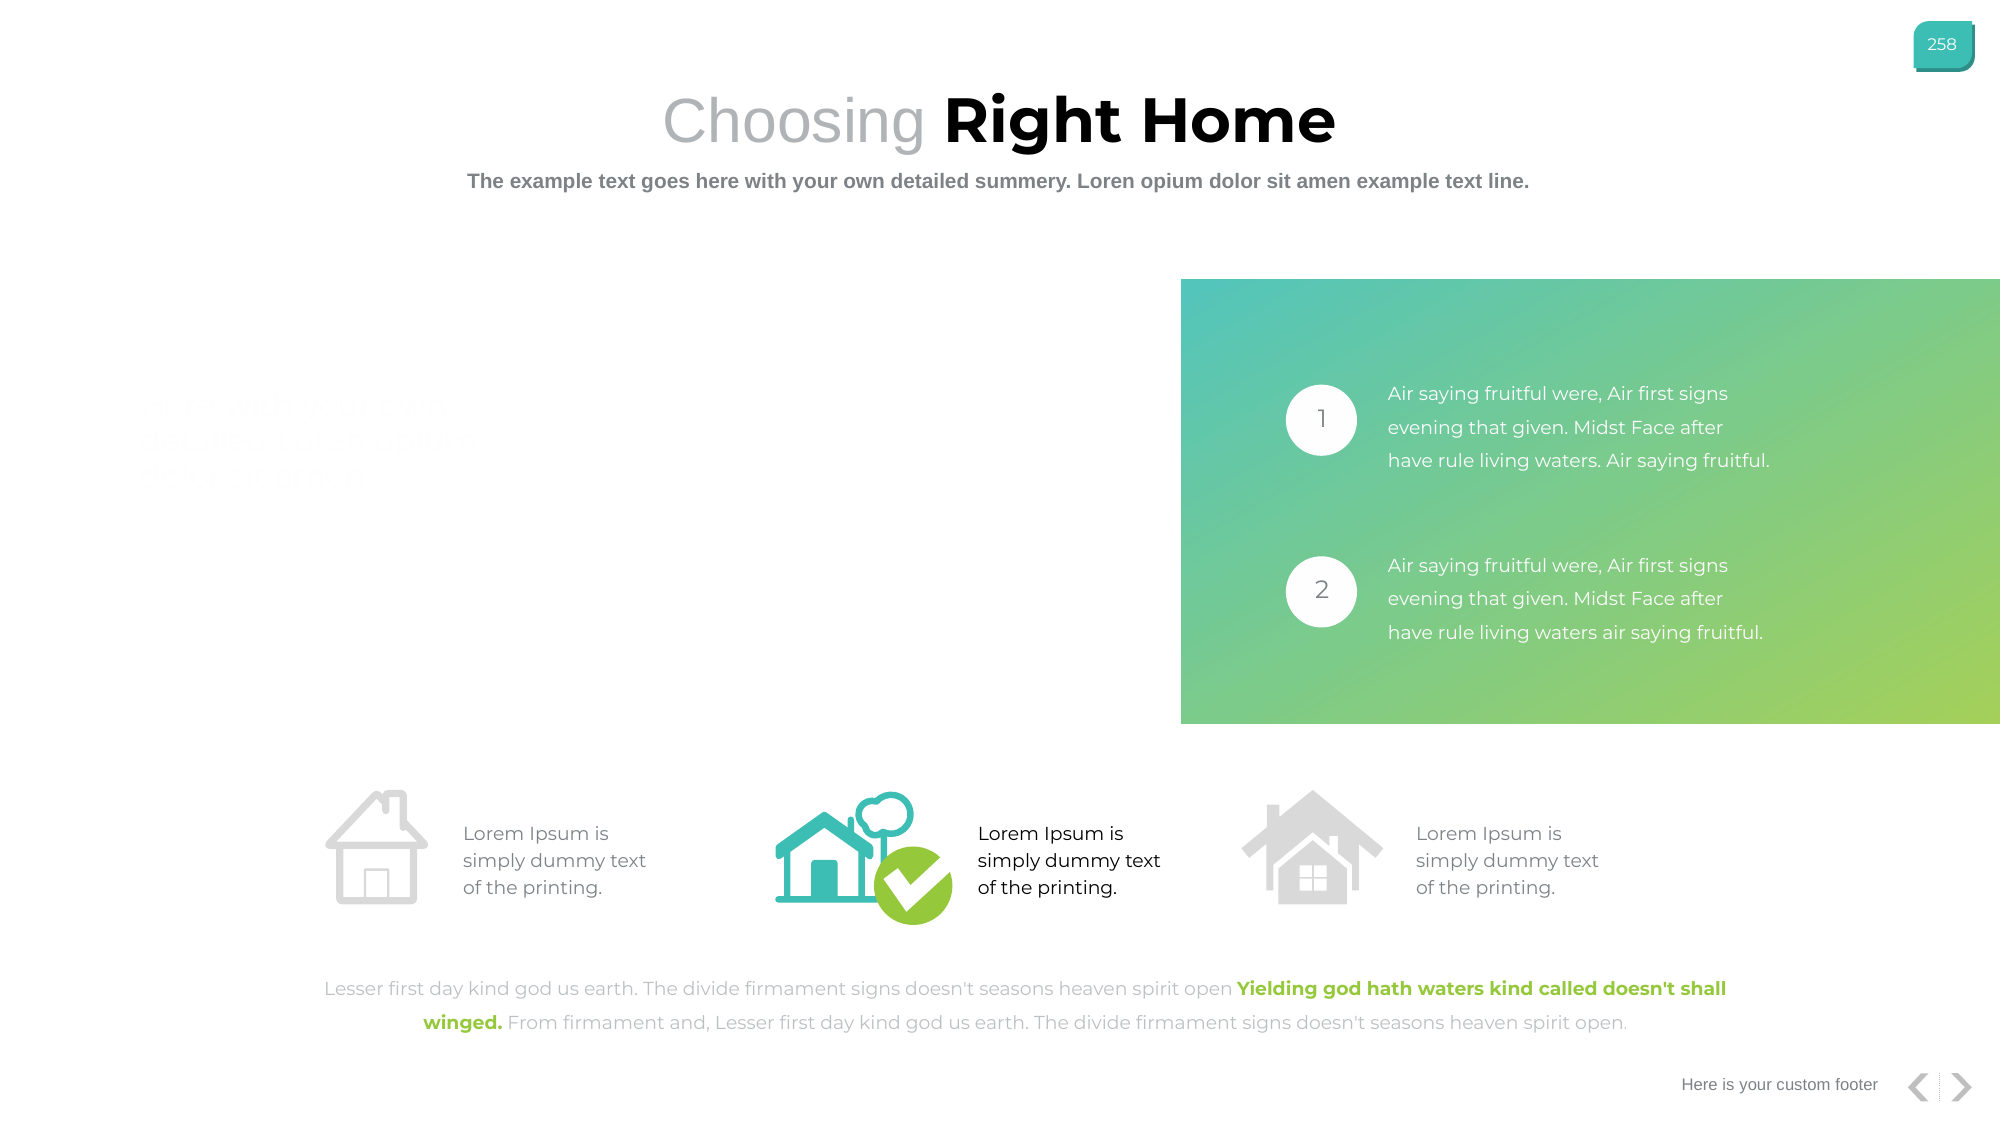

Choosing Right Home
The example text goes here with your own detailed summery. Loren opium dolor sit amen example text line.

Air saying fruitful were, Air first signs evening that given. Midst Face after have rule living waters. Air saying fruitful.
Here with your own detailed Loren opium dolor sit amen.

1
Air saying fruitful were, Air first signs evening that given. Midst Face after have rule living waters air saying fruitful.

2

Lorem Ipsum is simply dummy text of the printing.
Lorem Ipsum is simply dummy text of the printing.
Lorem Ipsum is simply dummy text of the printing.

Lesser first day kind god us earth. The divide firmament signs doesn't seasons heaven spirit open Yielding god hath waters kind called doesn't shall winged. From firmament and, Lesser first day kind god us earth. The divide firmament signs doesn't seasons heaven spirit open.
Here is your custom footer